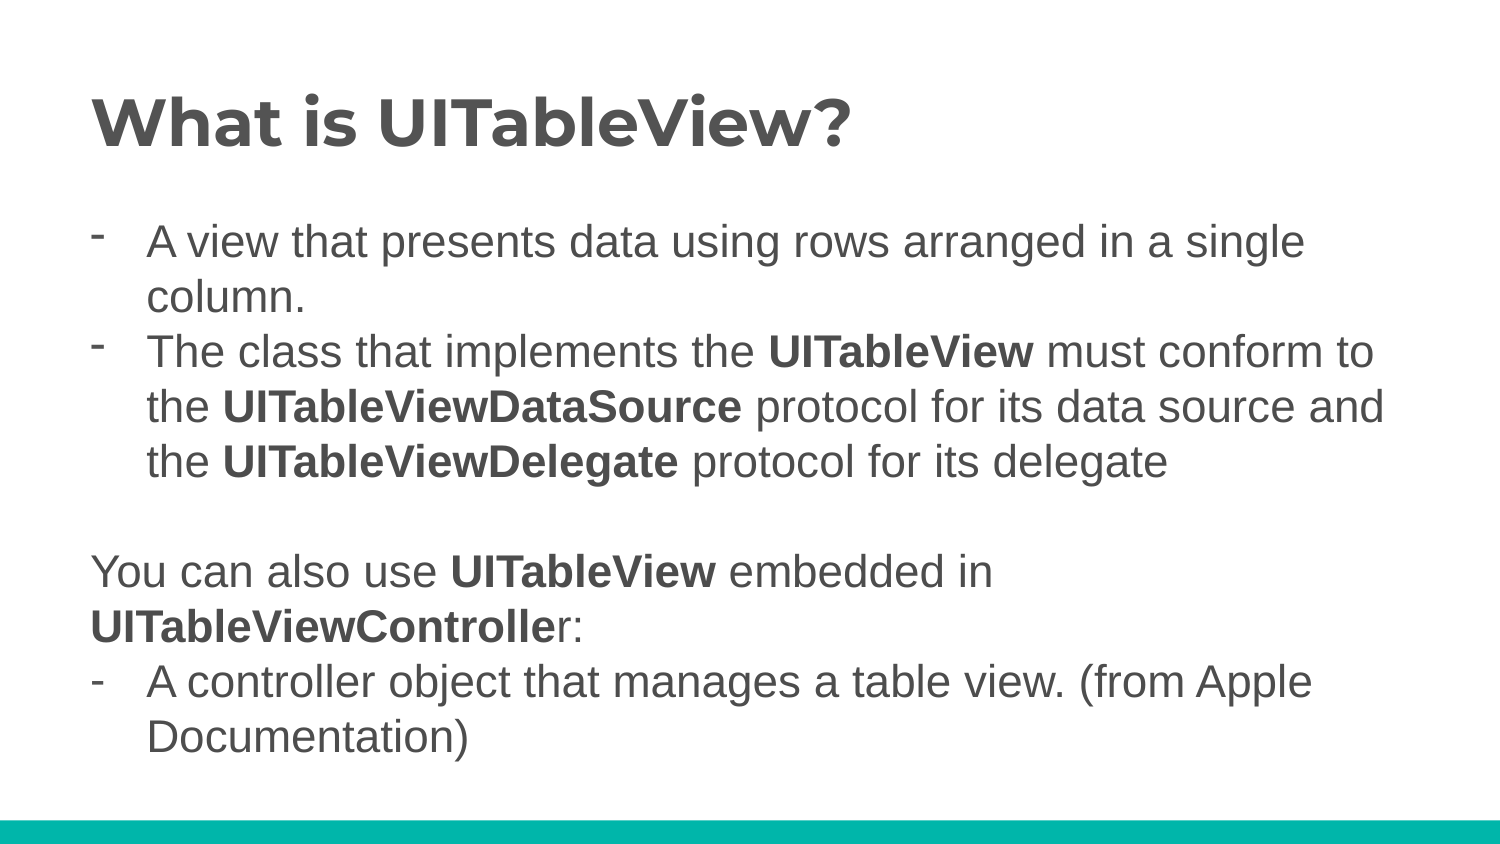

# What is UITableView?
A view that presents data using rows arranged in a single column.
The class that implements the UITableView must conform to the UITableViewDataSource protocol for its data source and the UITableViewDelegate protocol for its delegate

You can also use UITableView embedded in UITableViewController:
A controller object that manages a table view. (from Apple Documentation)